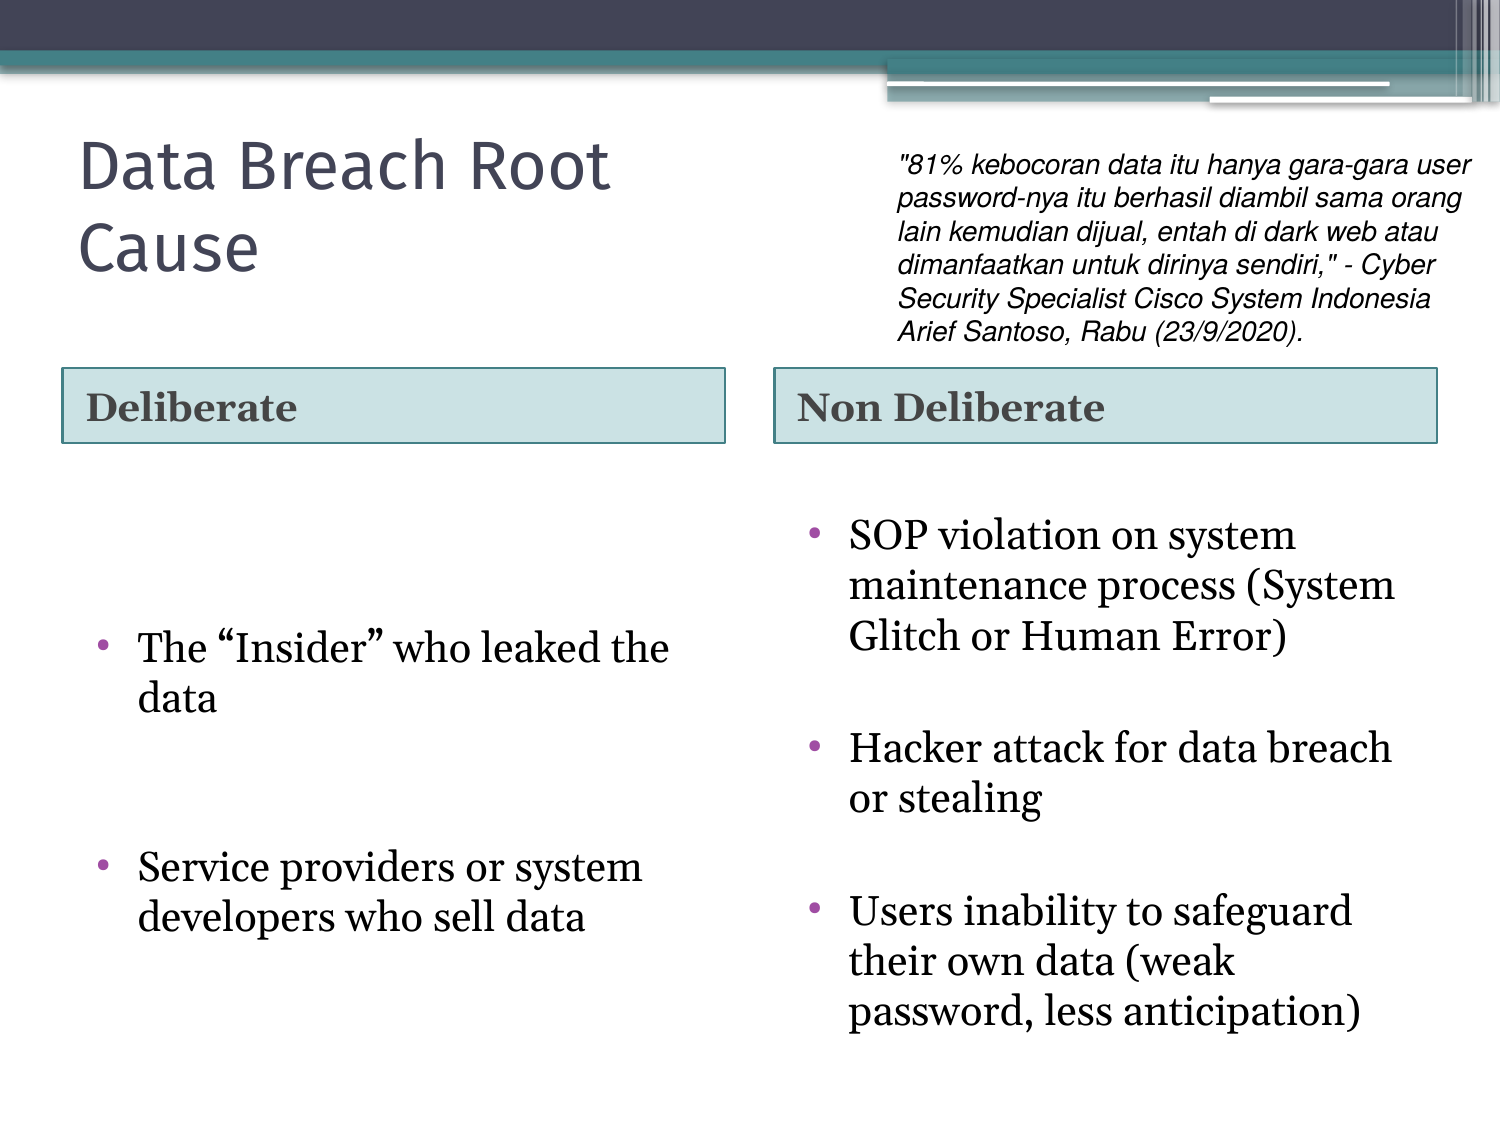

# Data Breach Root Cause
"81% kebocoran data itu hanya gara-gara user password-nya itu berhasil diambil sama orang lain kemudian dijual, entah di dark web atau dimanfaatkan untuk dirinya sendiri," - Cyber Security Specialist Cisco System Indonesia Arief Santoso, Rabu (23/9/2020).
Deliberate
Non Deliberate

The “Insider” who leaked the data

Service providers or system developers who sell data

SOP violation on system maintenance process (System Glitch or Human Error)

Hacker attack for data breach or stealing

Users inability to safeguard their own data (weak password, less anticipation)